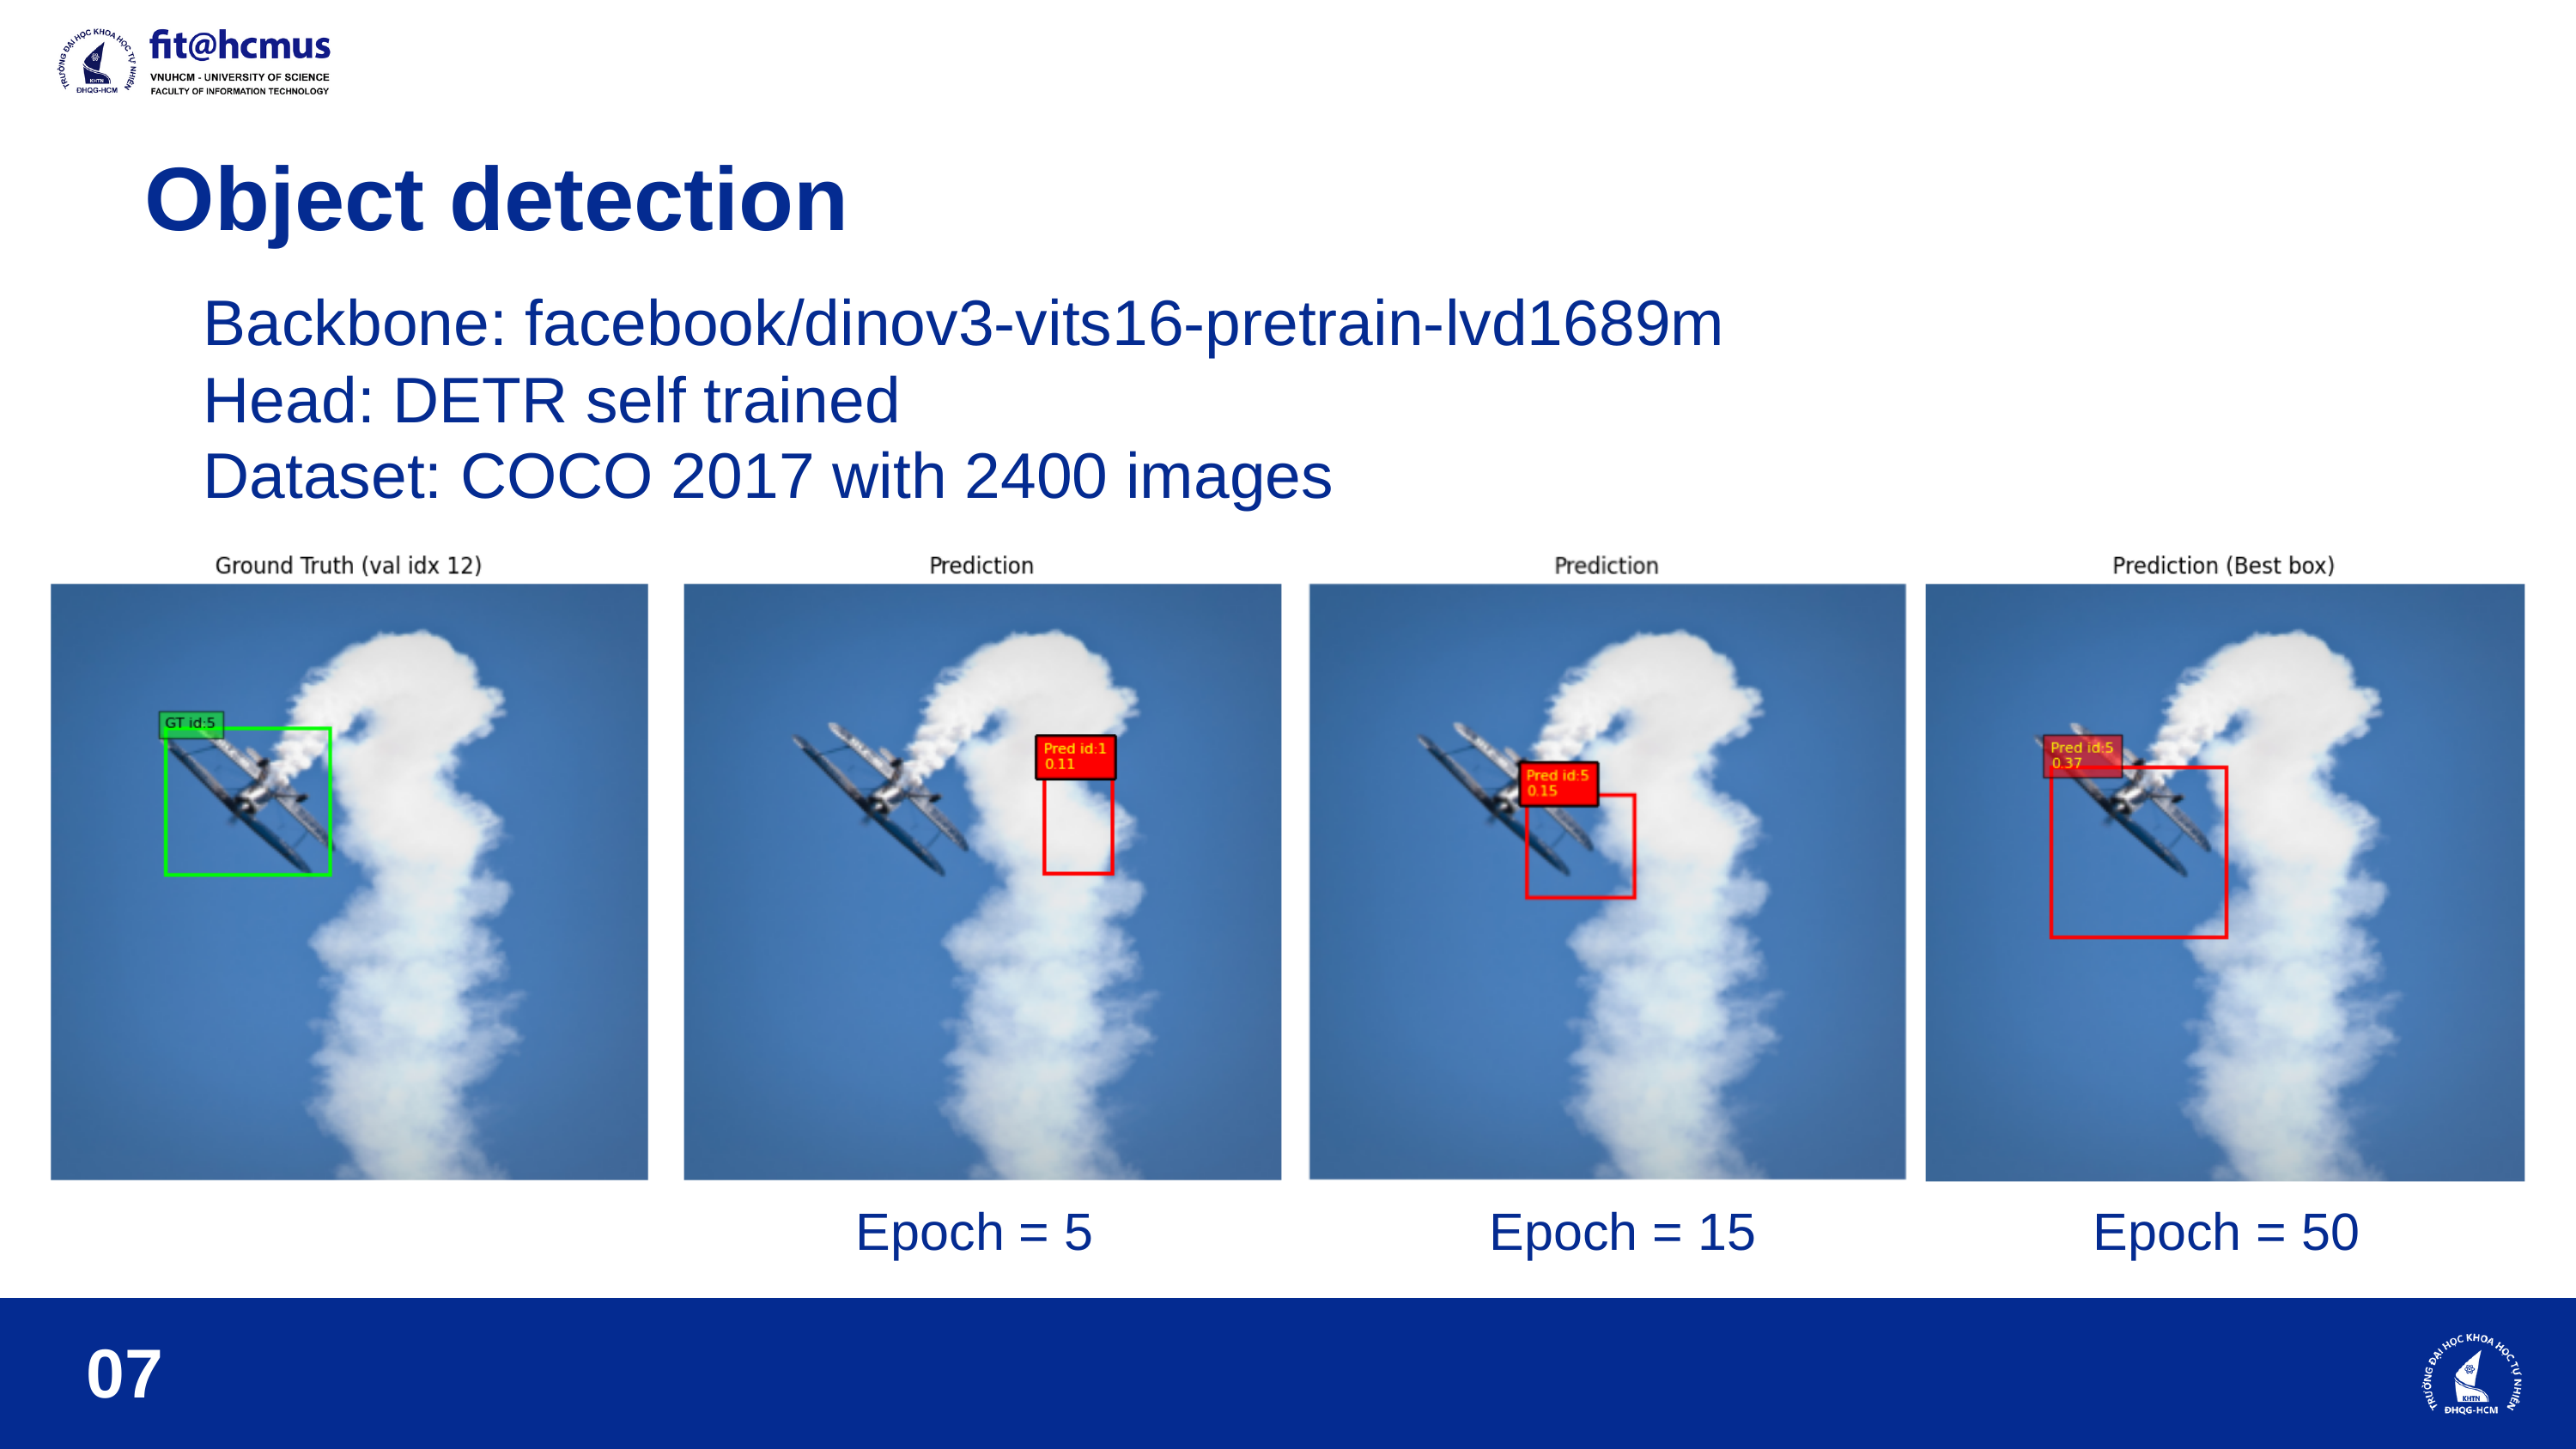

Object detection
Backbone: facebook/dinov3-vits16-pretrain-lvd1689m
Head: DETR self trained
Dataset: COCO 2017 with 2400 images

Epoch = 5
Epoch = 15
Epoch = 50

07